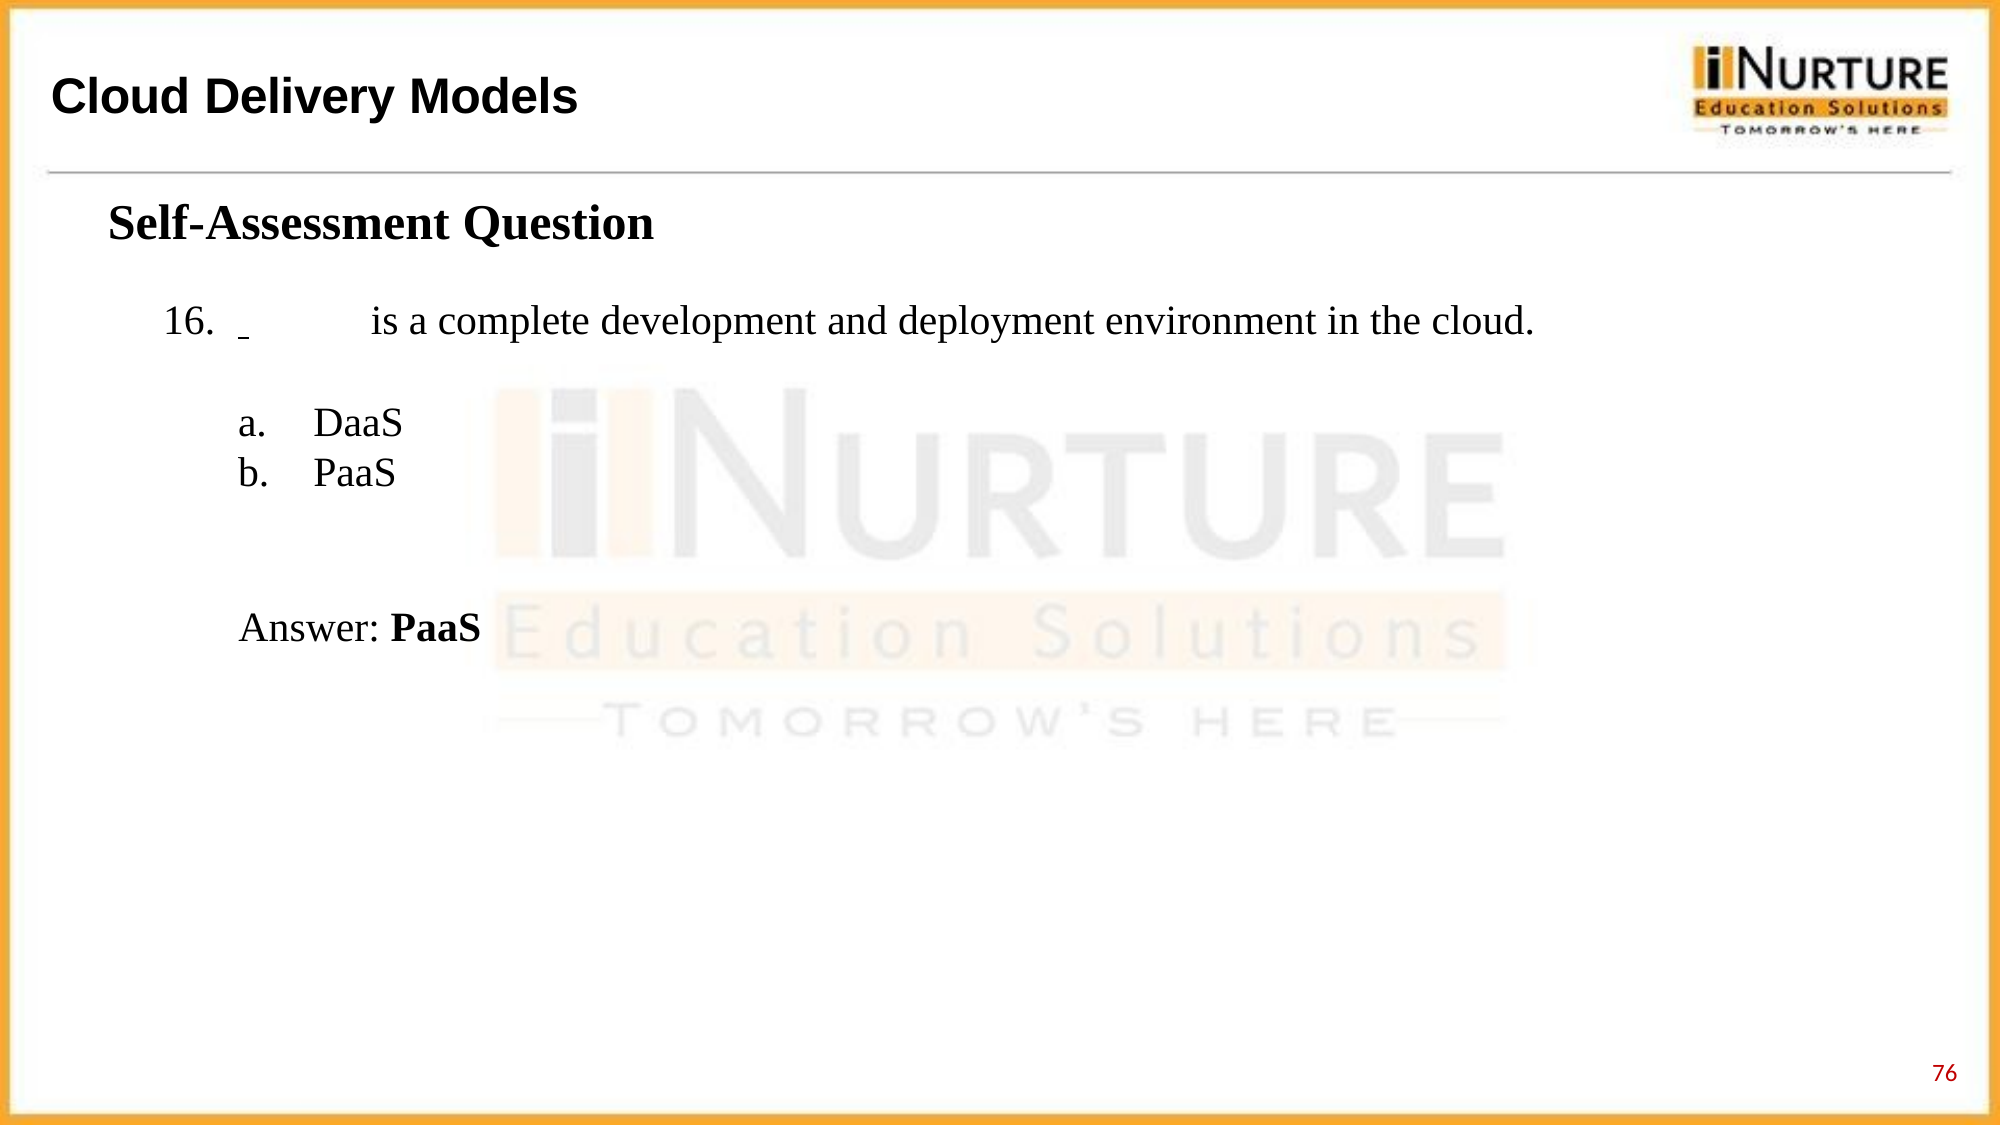

# Cloud Delivery Models
Self-Assessment Question
 	is a complete development and deployment environment in the cloud.

DaaS
PaaS

Answer: PaaS
76